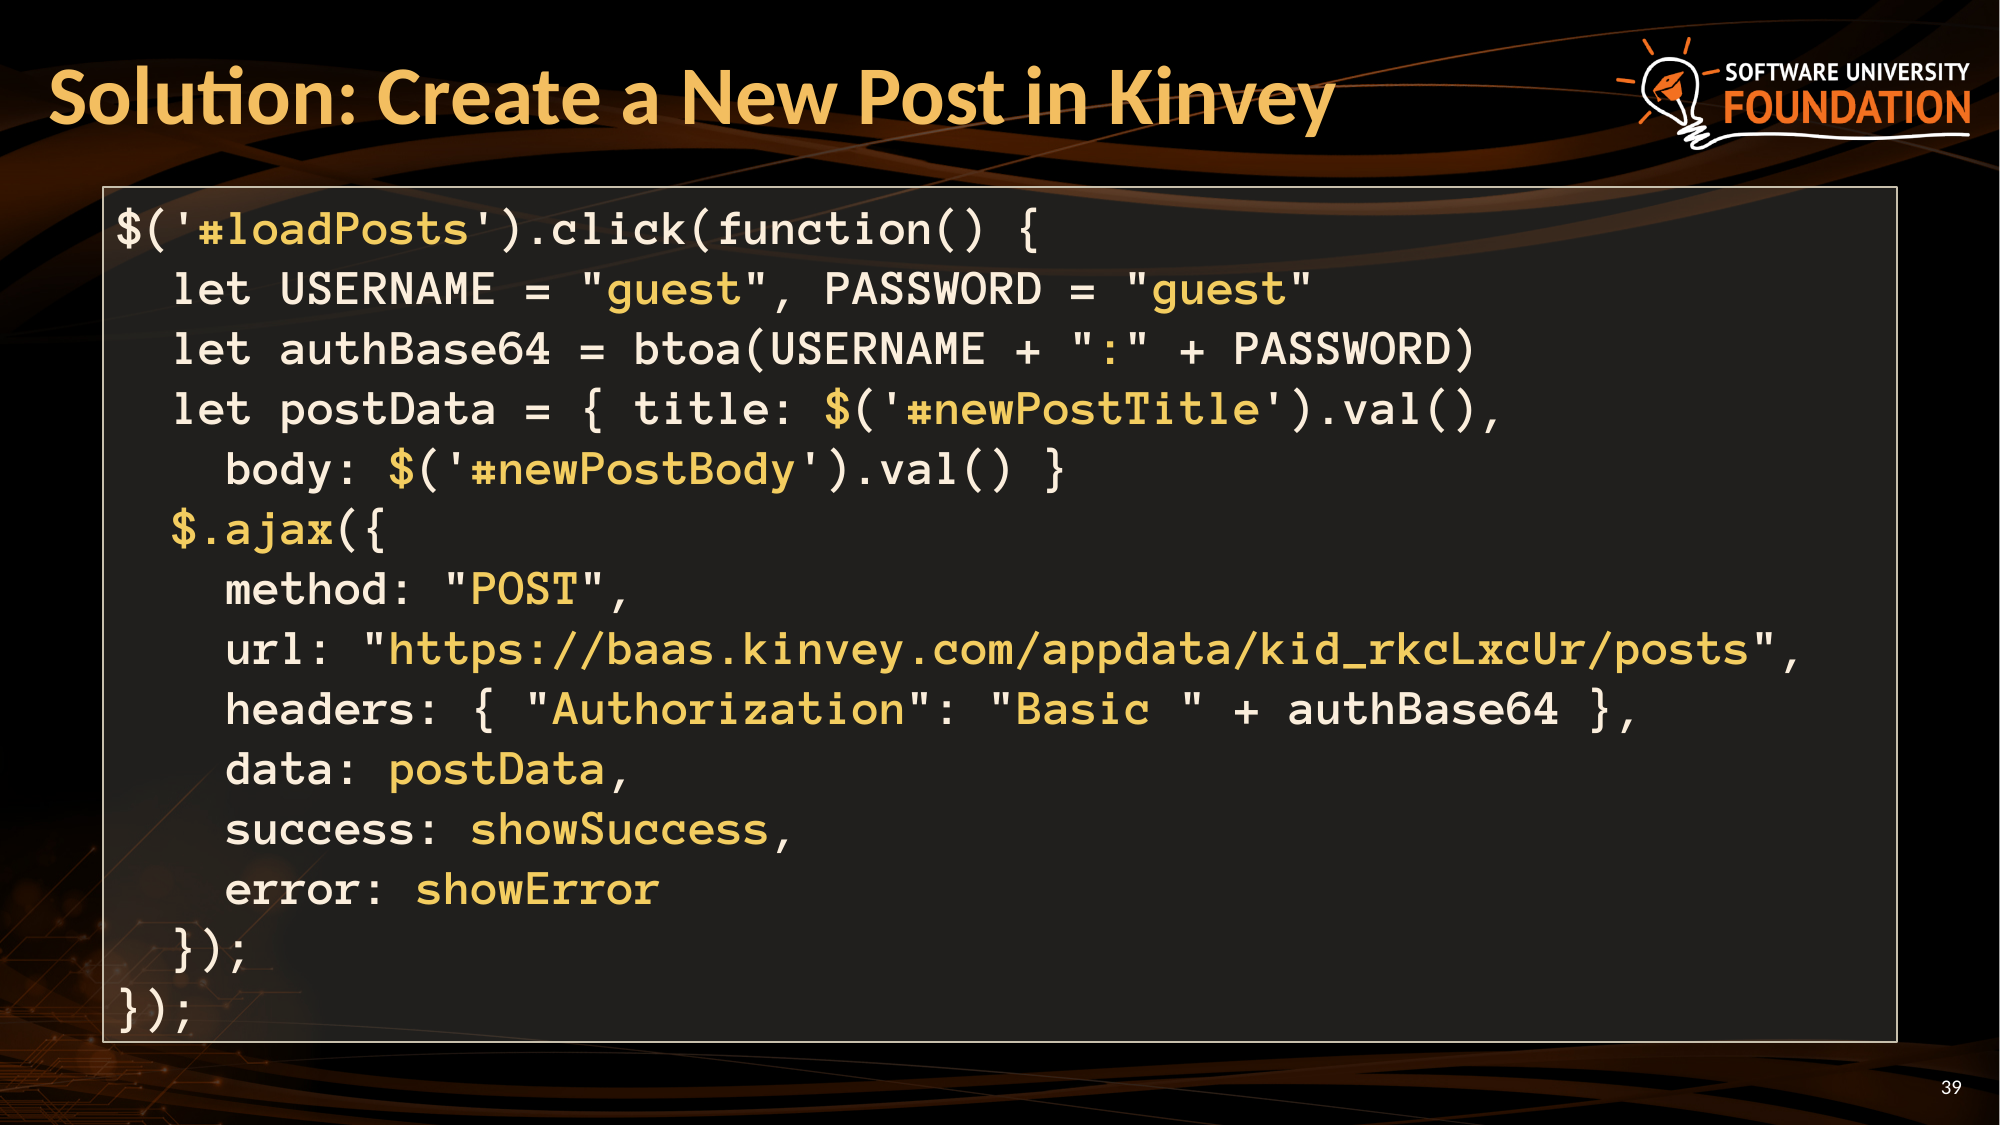

# Solution: Create a New Post in Kinvey
$('#loadPosts').click(function() {
  let USERNAME = "guest", PASSWORD = "guest"
  let authBase64 = btoa(USERNAME + ":" + PASSWORD)
  let postData = { title: $('#newPostTitle').val(),
    body: $('#newPostBody').val() }
  $.ajax({
    method: "POST",
    url: "https://baas.kinvey.com/appdata/kid_rkcLxcUr/posts",
    headers: { "Authorization": "Basic " + authBase64 },
    data: postData,
    success: showSuccess,
    error: showError
  });
});
39